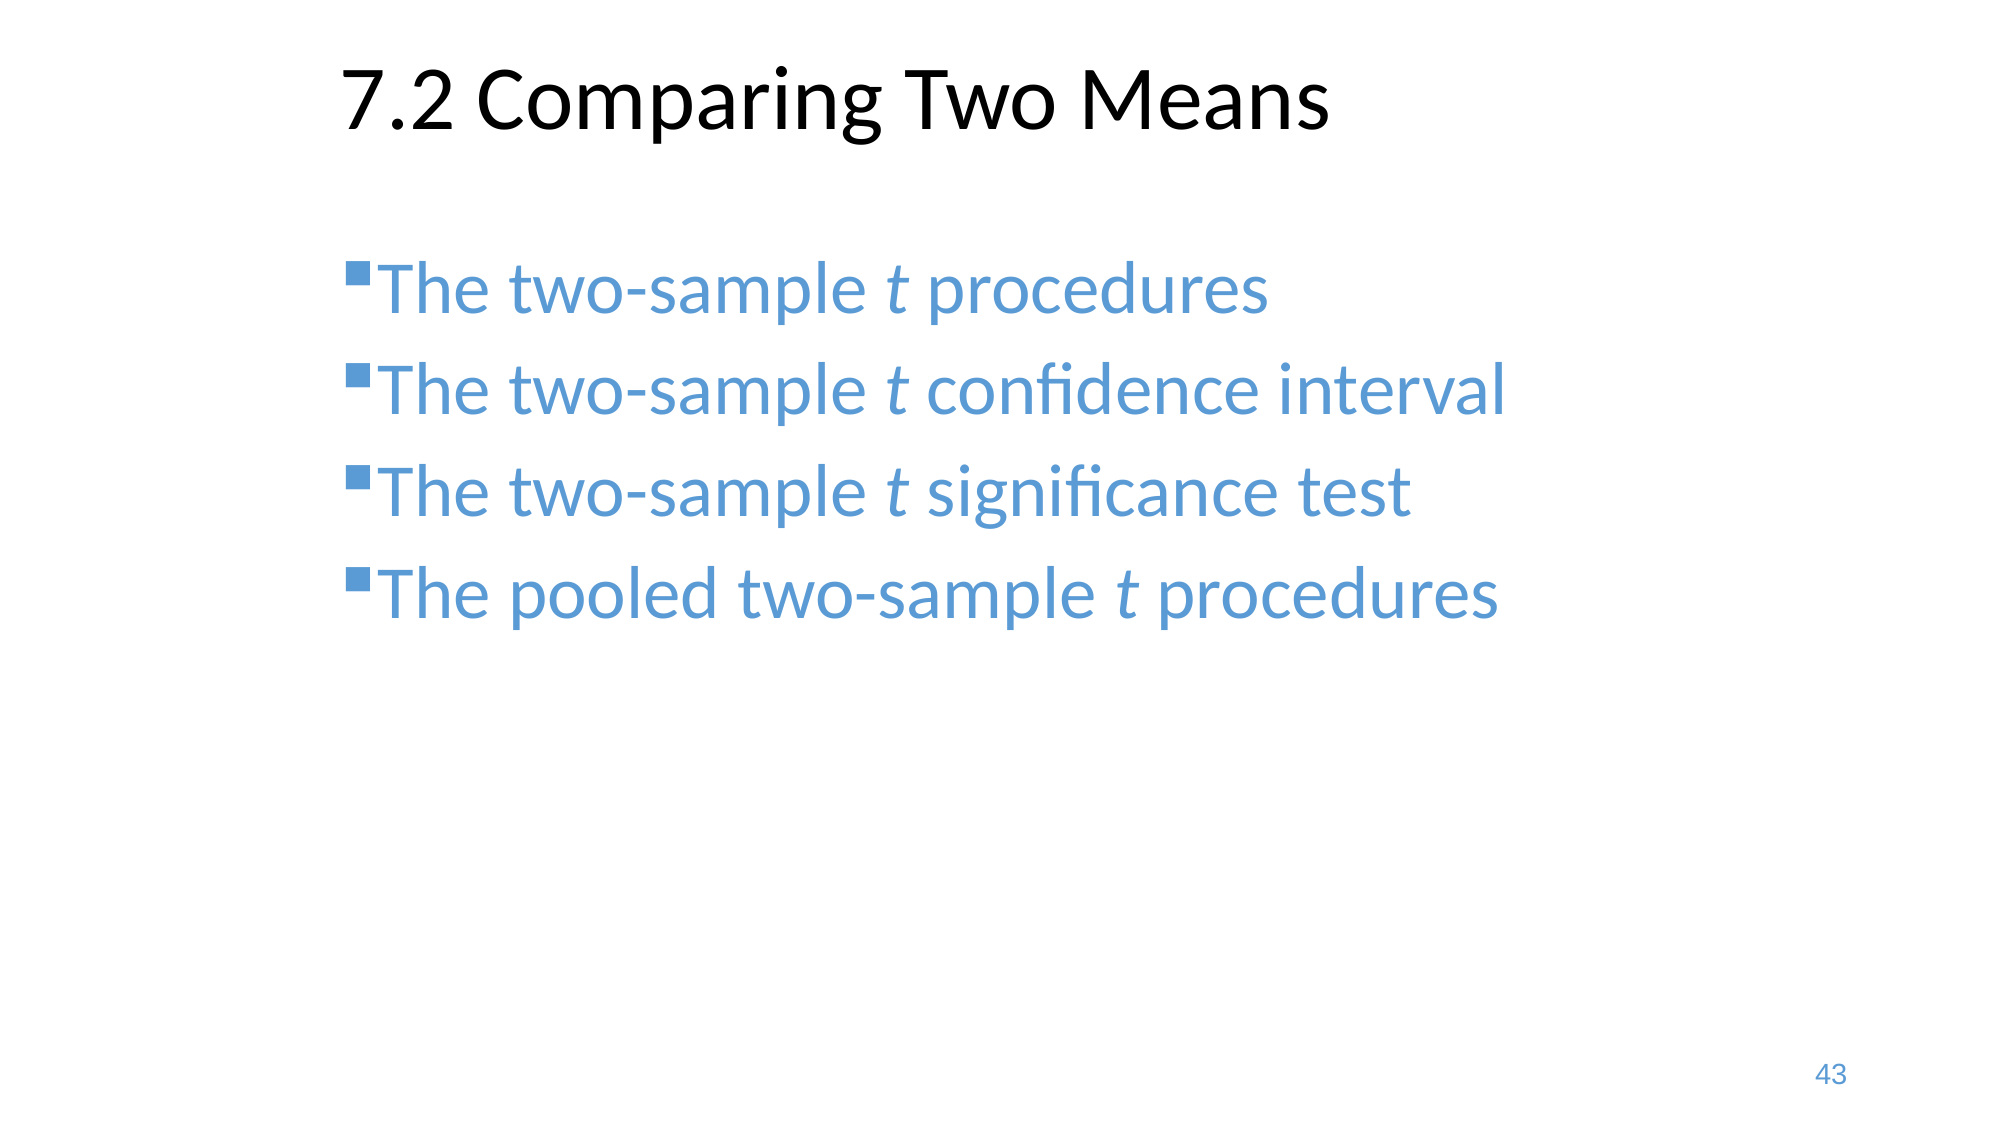

# 7.2 Comparing Two Means
The two-sample t procedures
The two-sample t confidence interval
The two-sample t significance test
The pooled two-sample t procedures
43